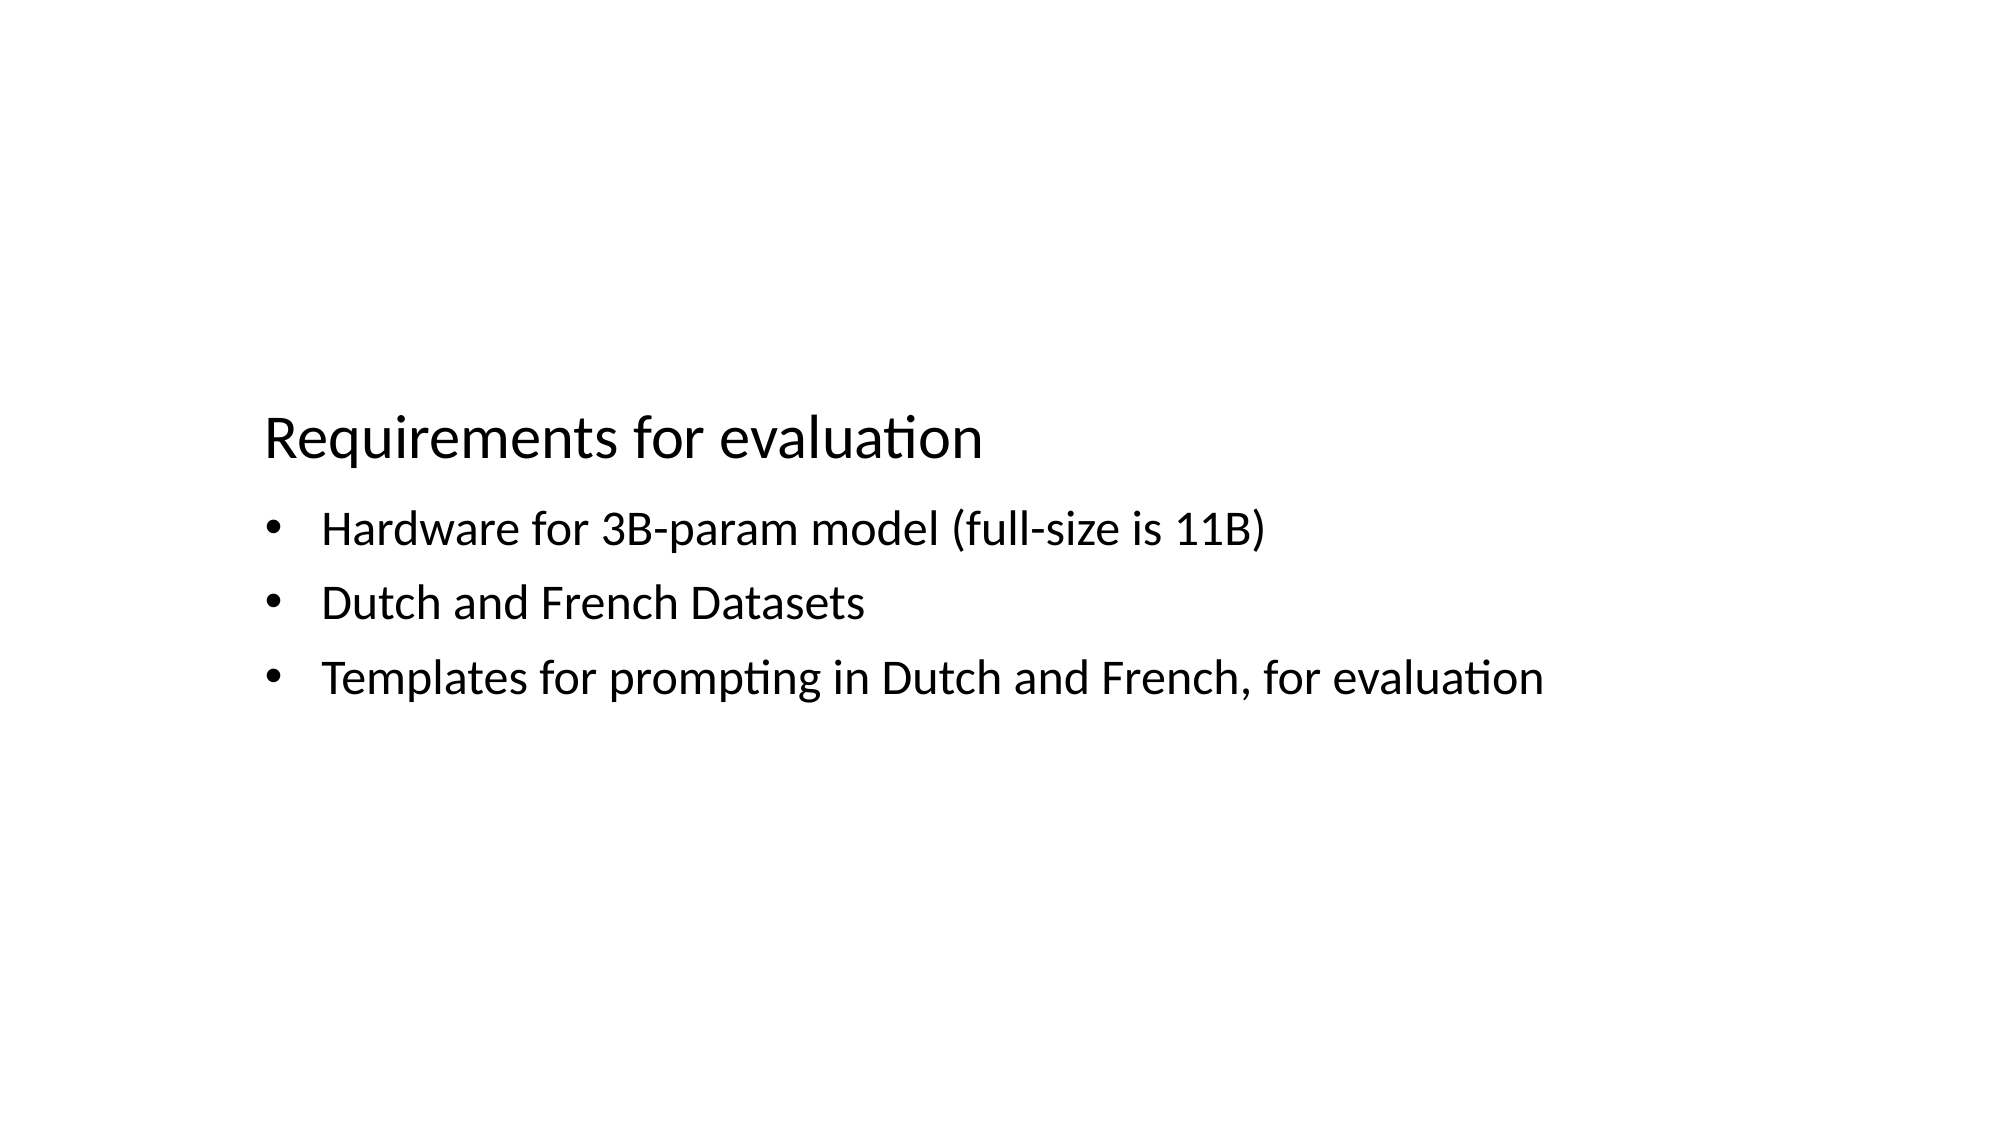

# Requirements for evaluation
Hardware for 3B-param model (full-size is 11B)
Dutch and French Datasets
Templates for prompting in Dutch and French, for evaluation